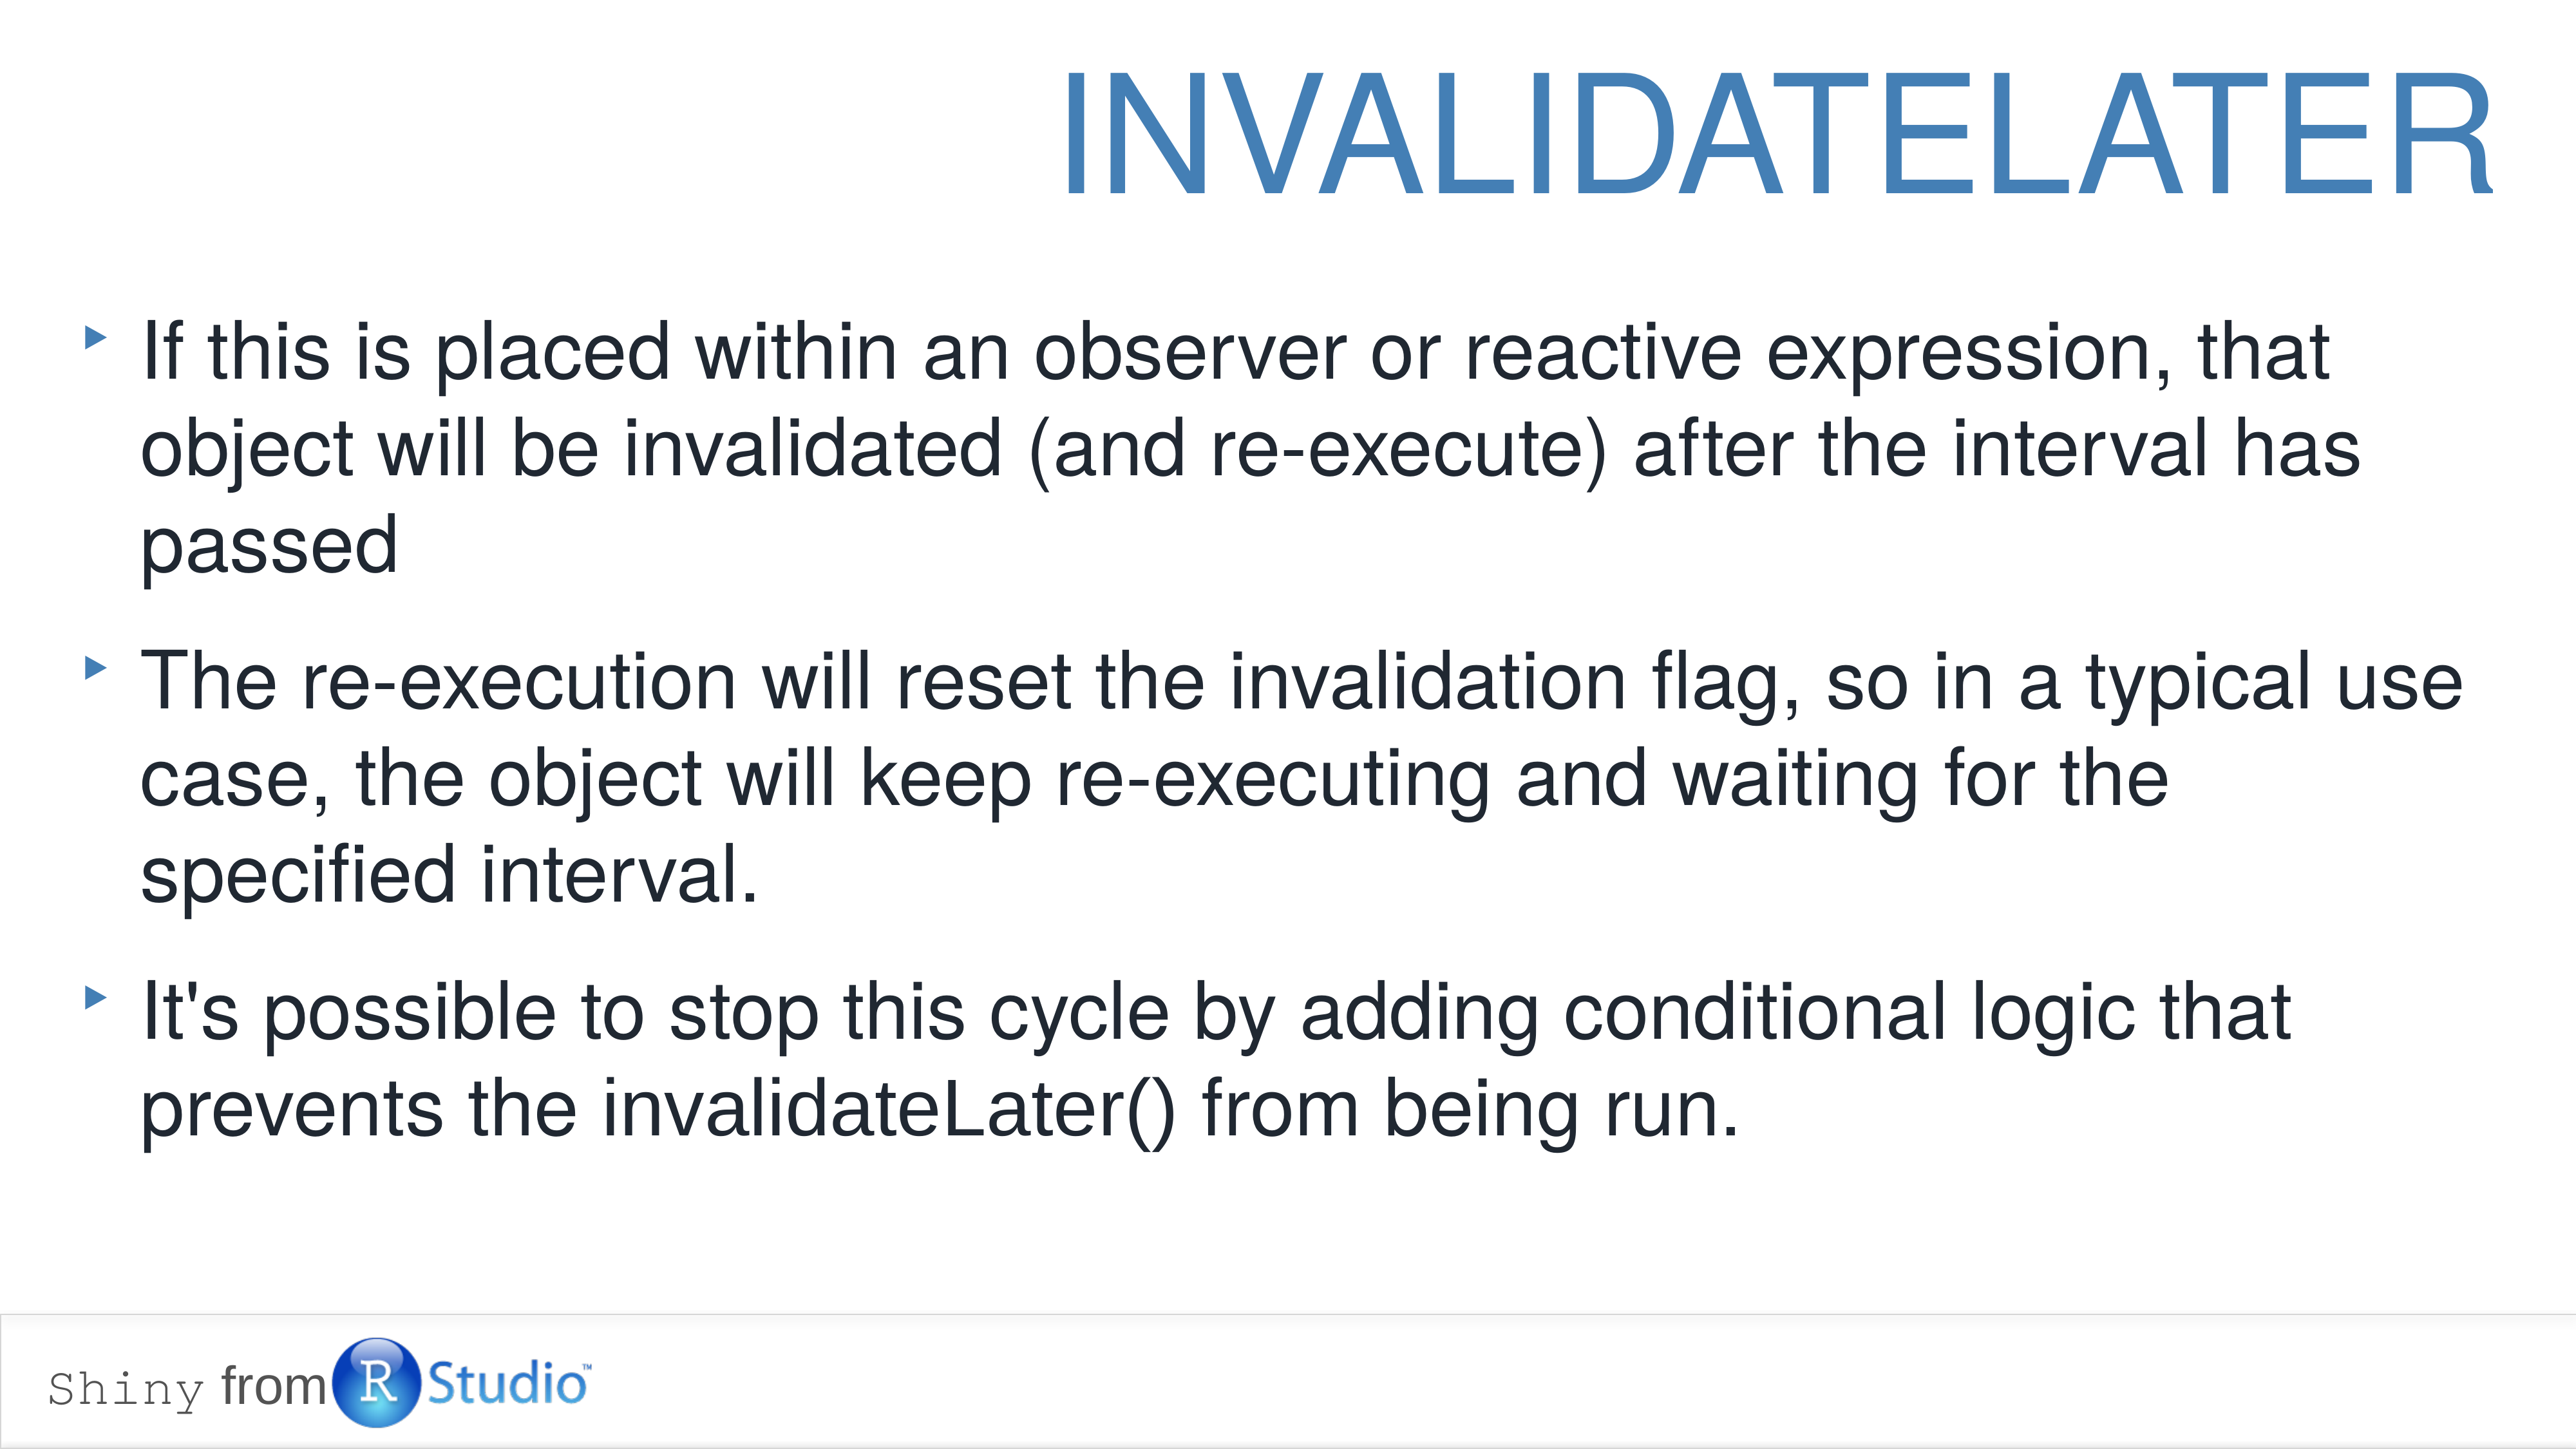

invalidatelater
If this is placed within an observer or reactive expression, that object will be invalidated (and re-execute) after the interval has passed
The re-execution will reset the invalidation flag, so in a typical use case, the object will keep re-executing and waiting for the specified interval.
It's possible to stop this cycle by adding conditional logic that prevents the invalidateLater() from being run.